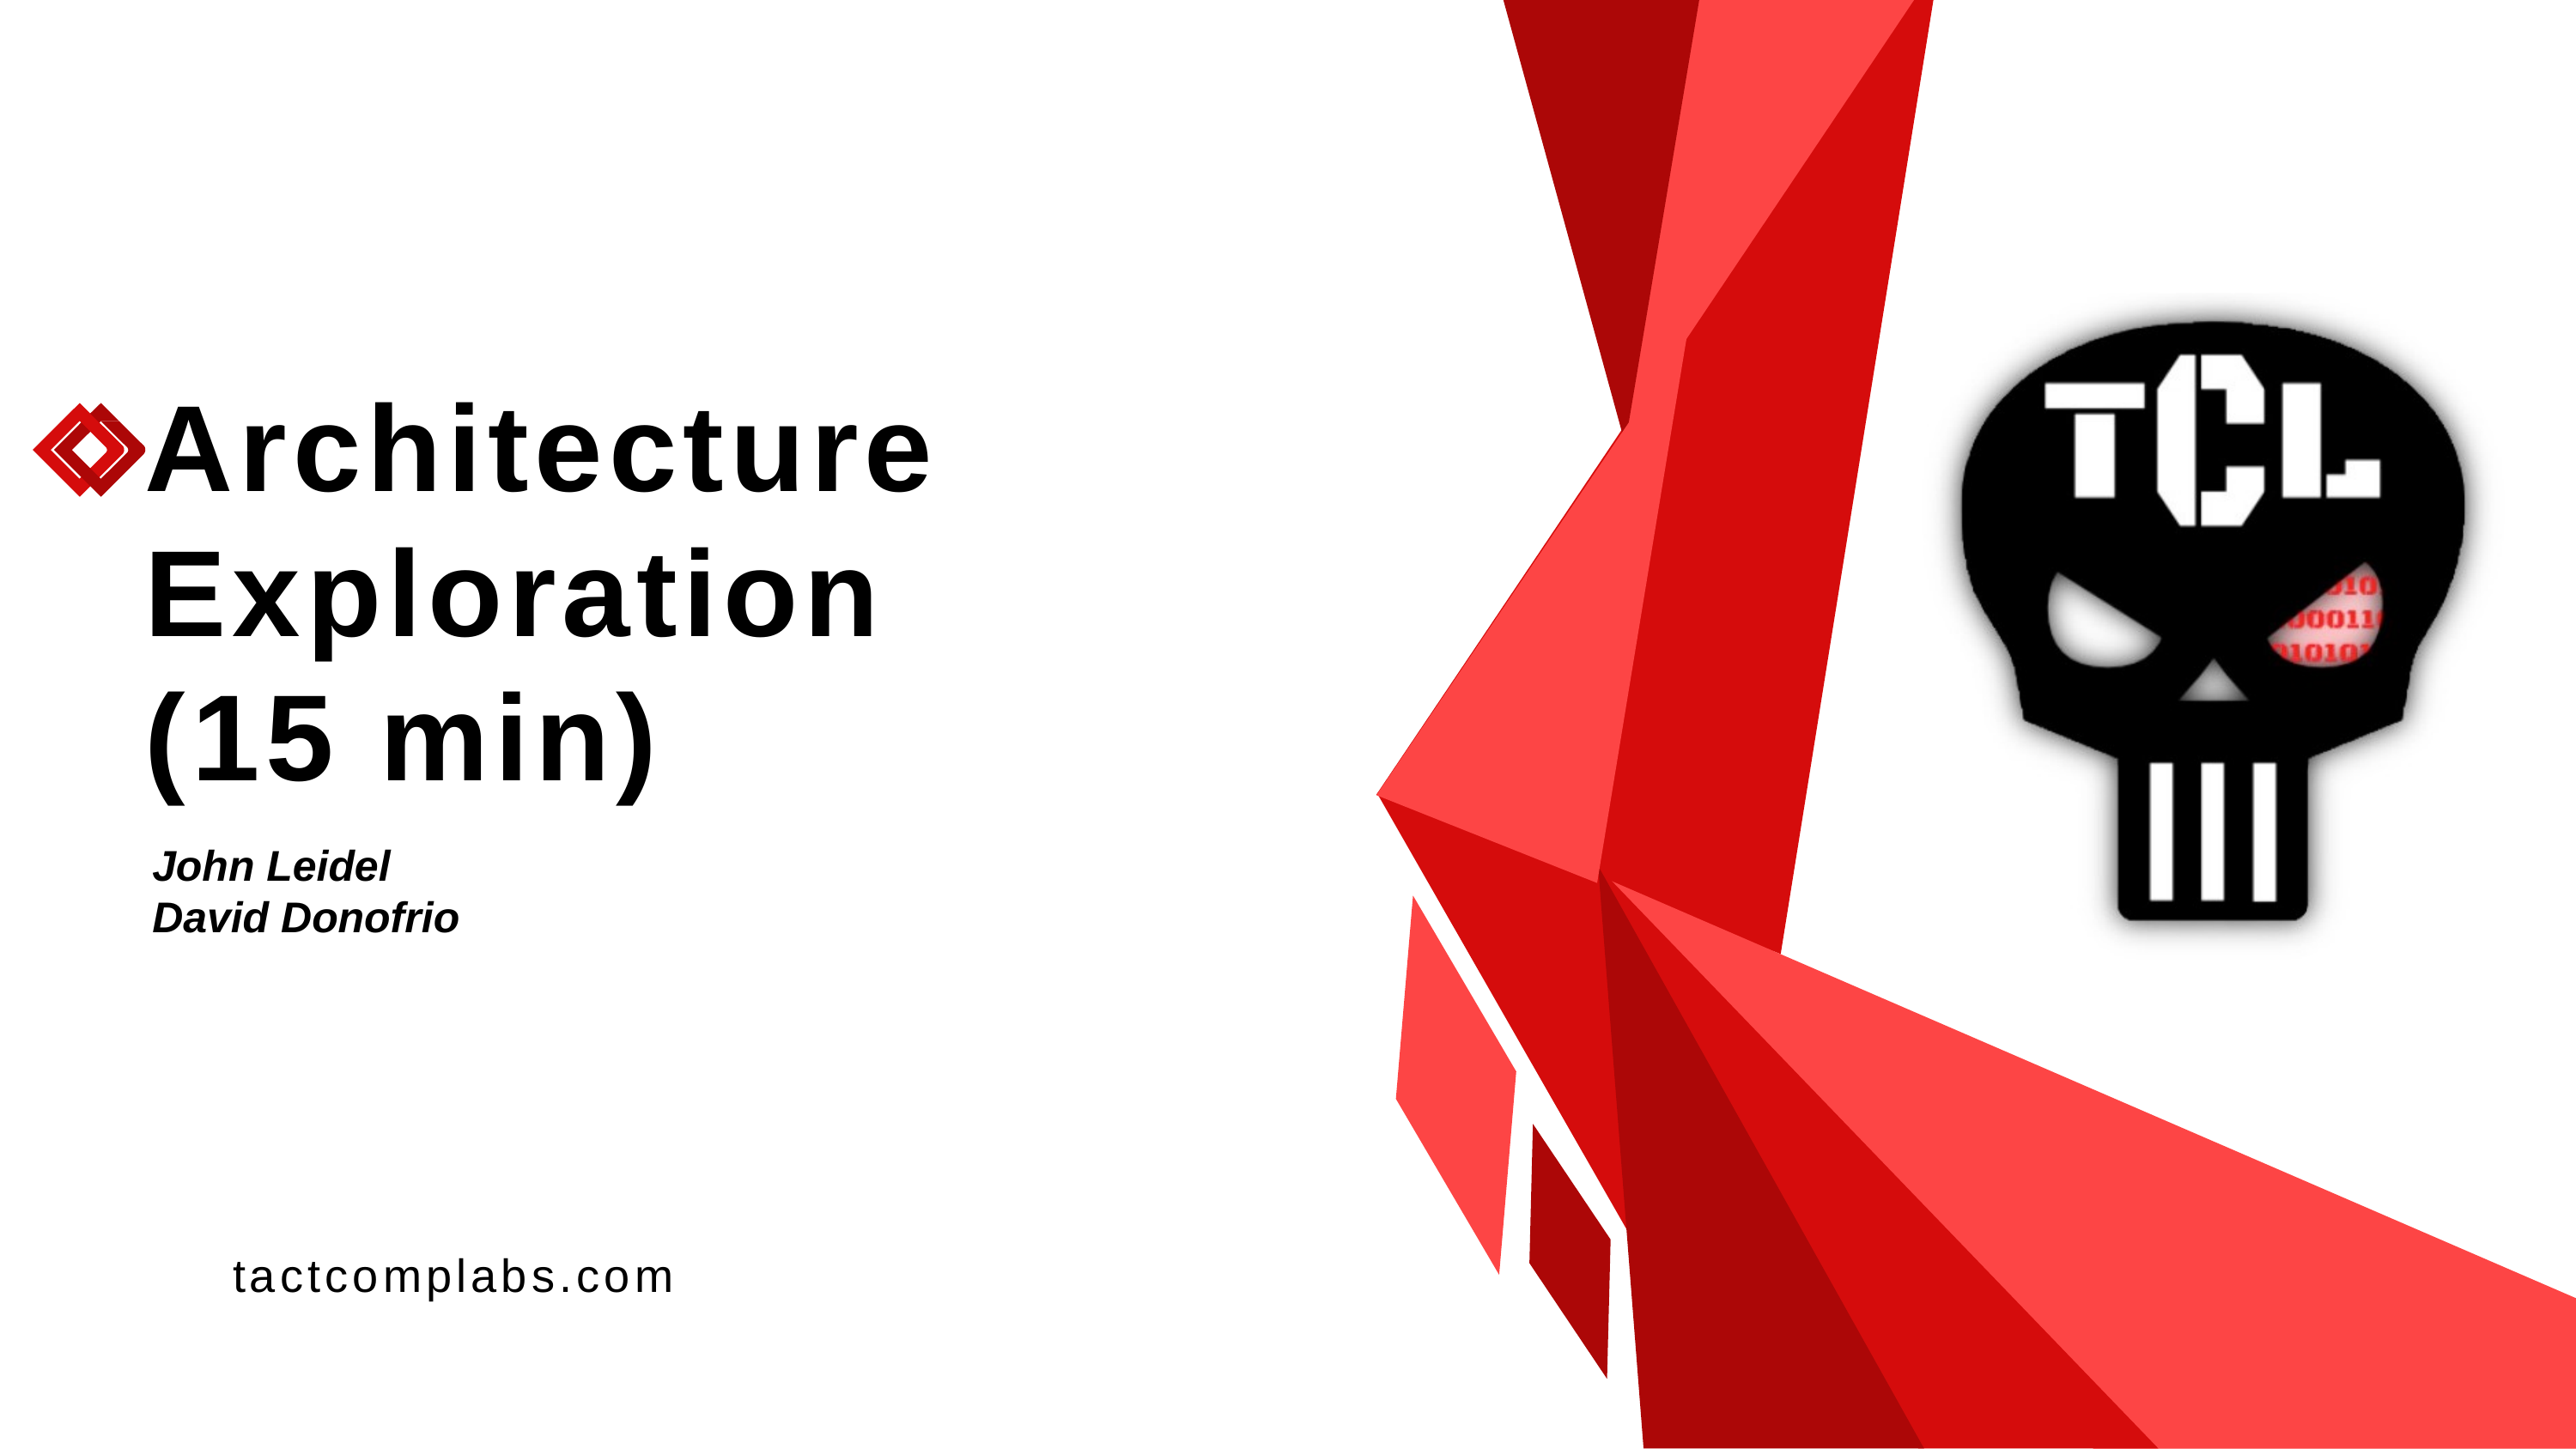

# Architecture Exploration (15 min)
John Leidel
David Donofrio
tactcomplabs.com